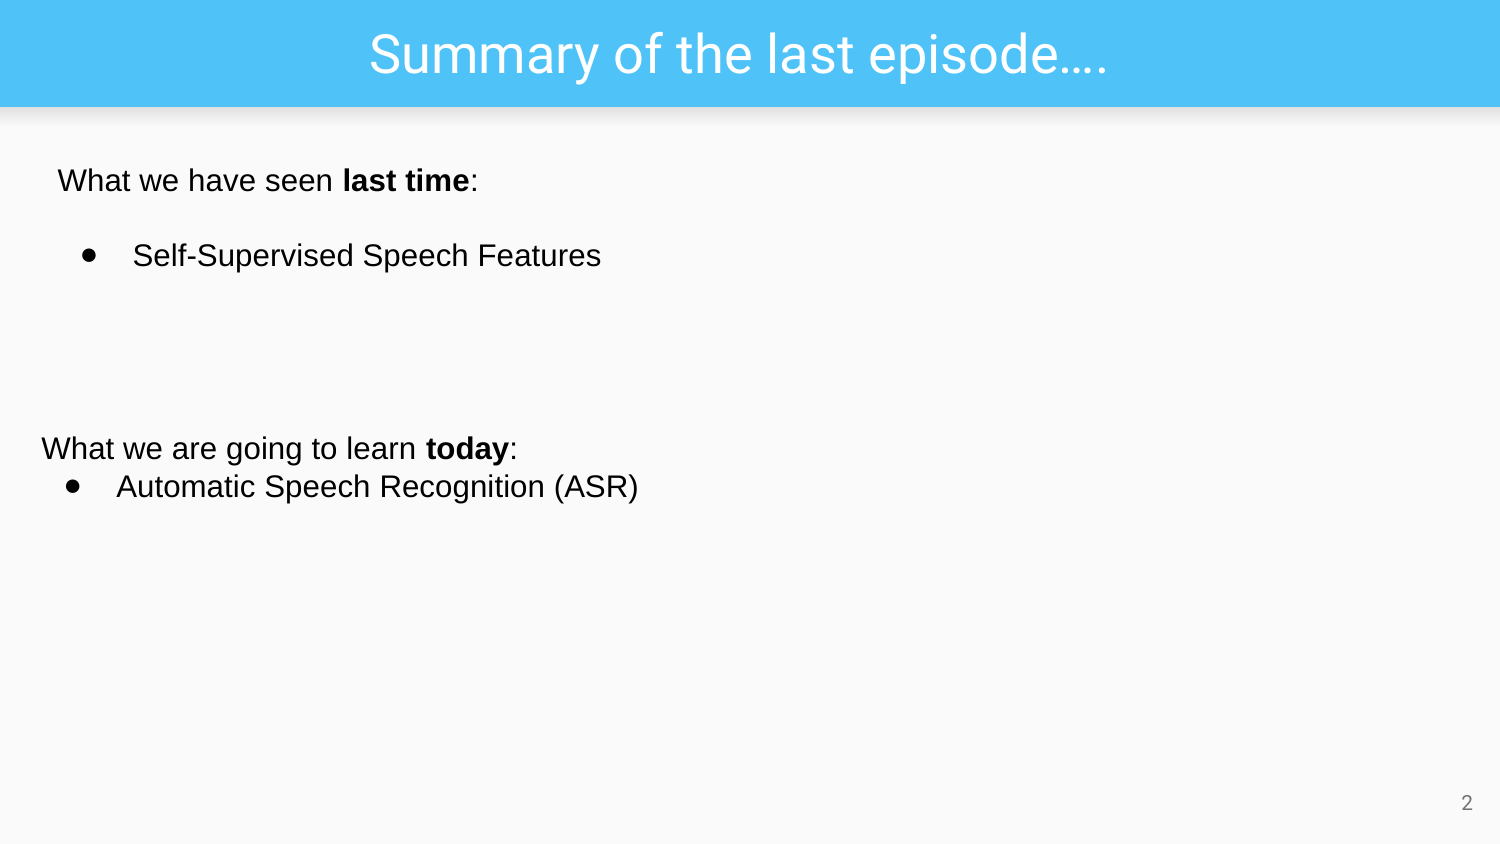

# Summary of the last episode….
What we have seen last time:

Self-Supervised Speech Features
What we are going to learn today:
Automatic Speech Recognition (ASR)
2